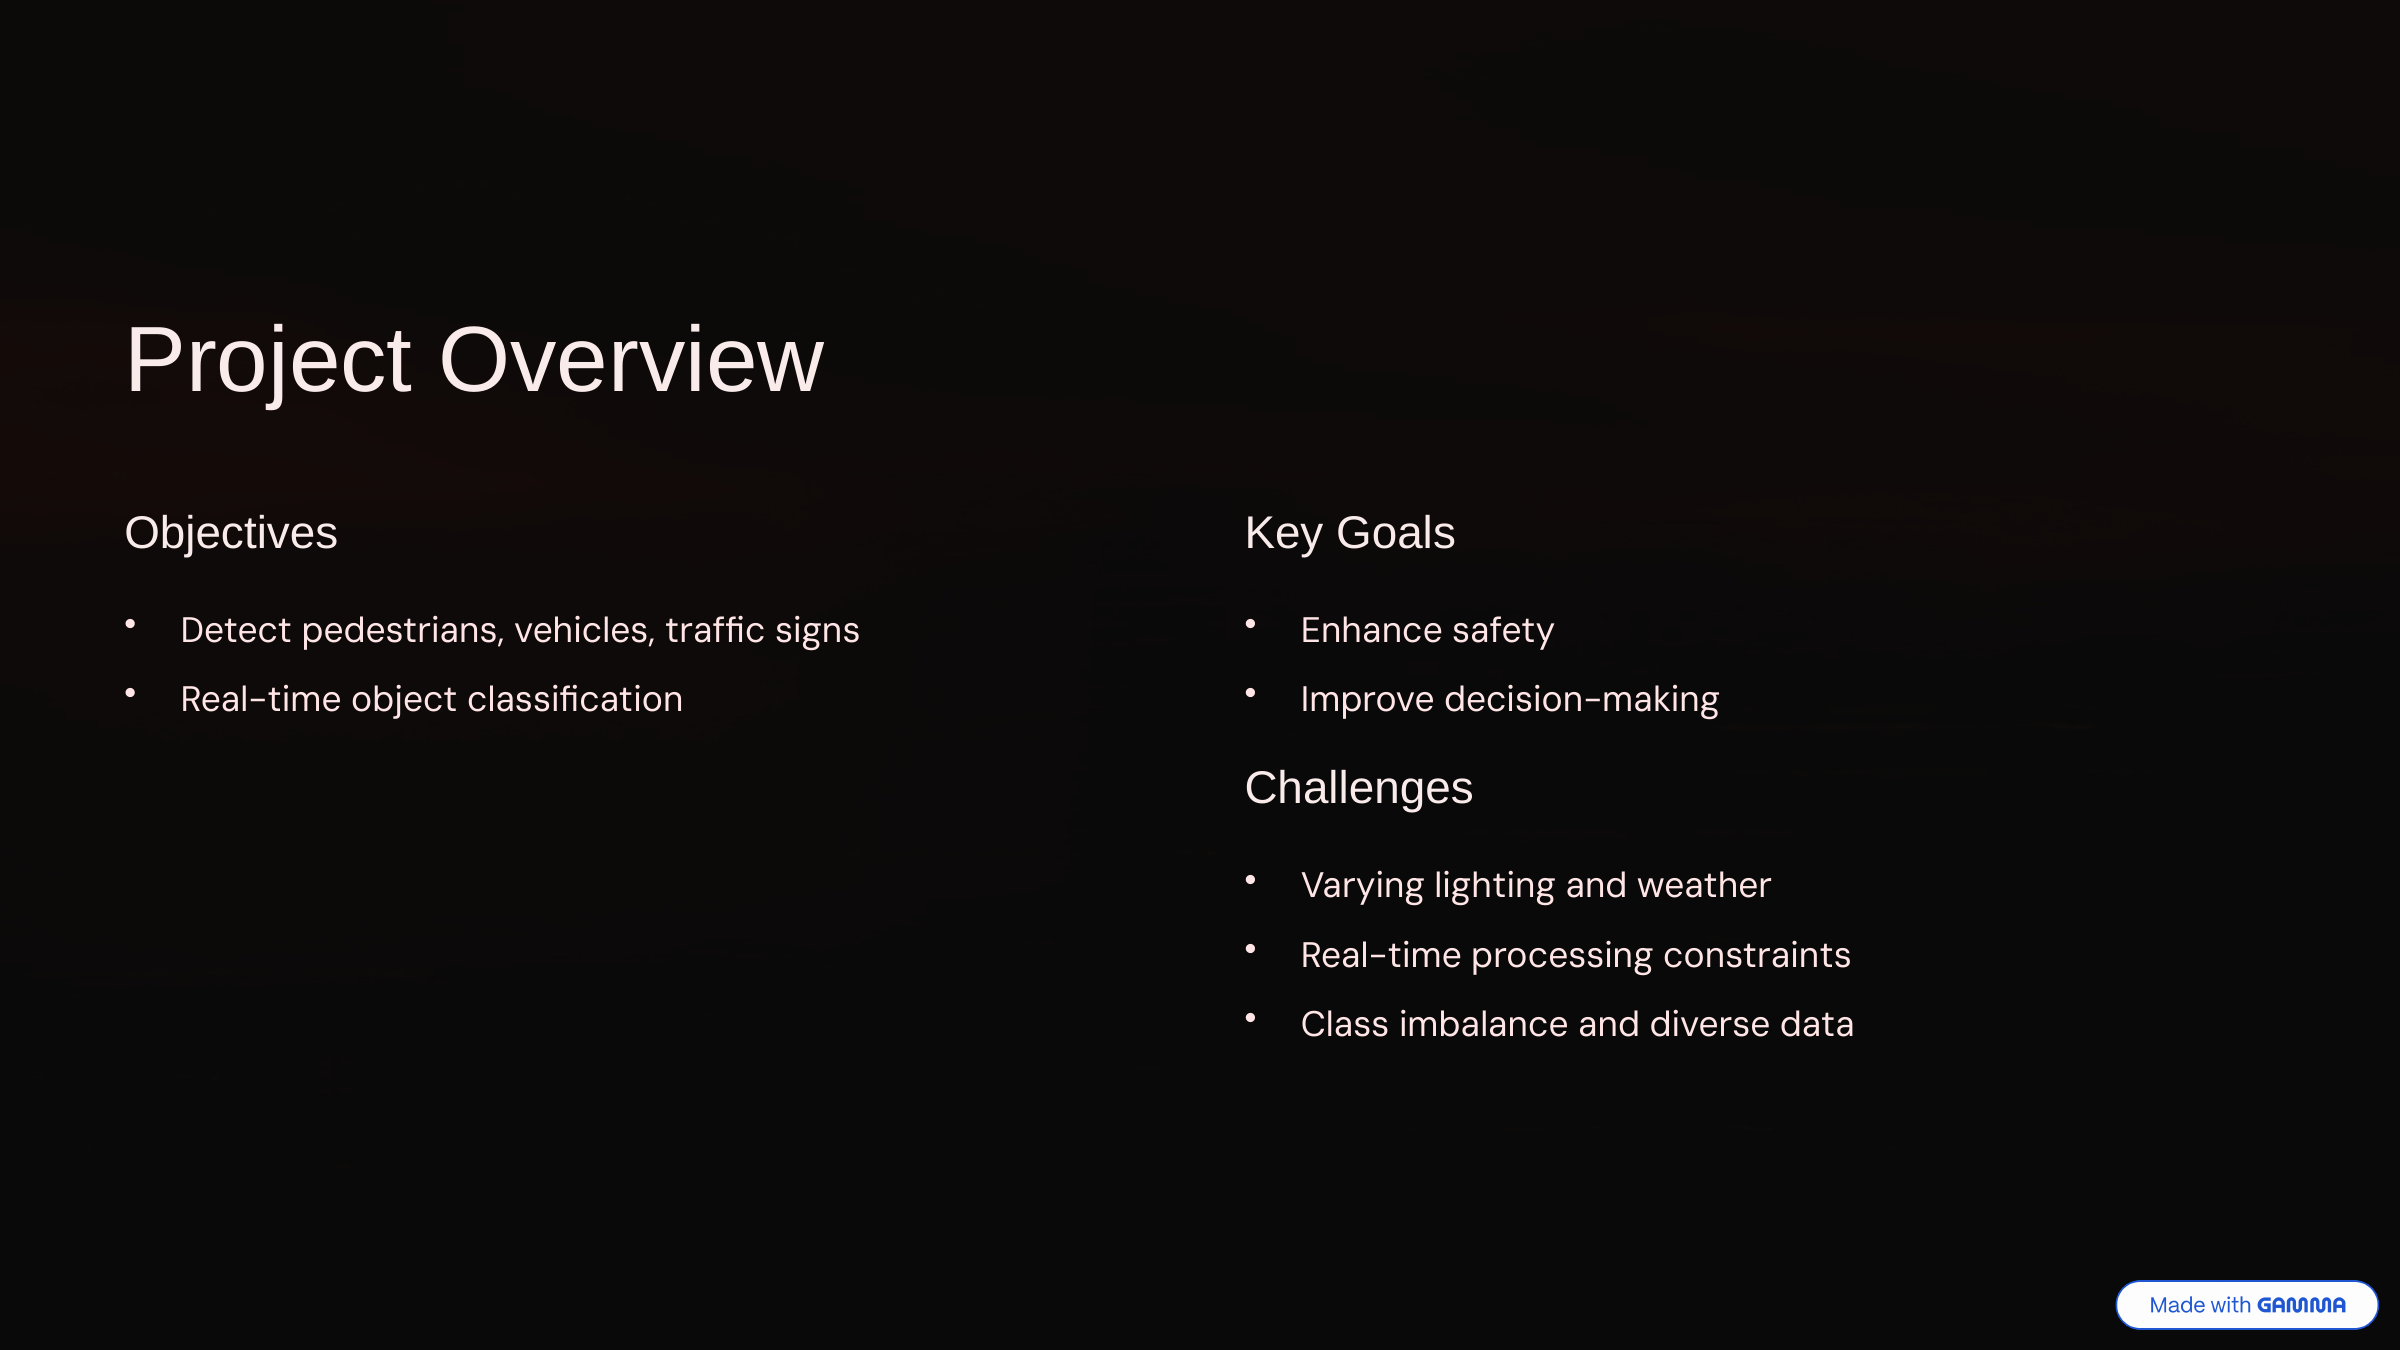

Project Overview
Objectives
Key Goals
Detect pedestrians, vehicles, traffic signs
Enhance safety
Real-time object classification
Improve decision-making
Challenges
Varying lighting and weather
Real-time processing constraints
Class imbalance and diverse data